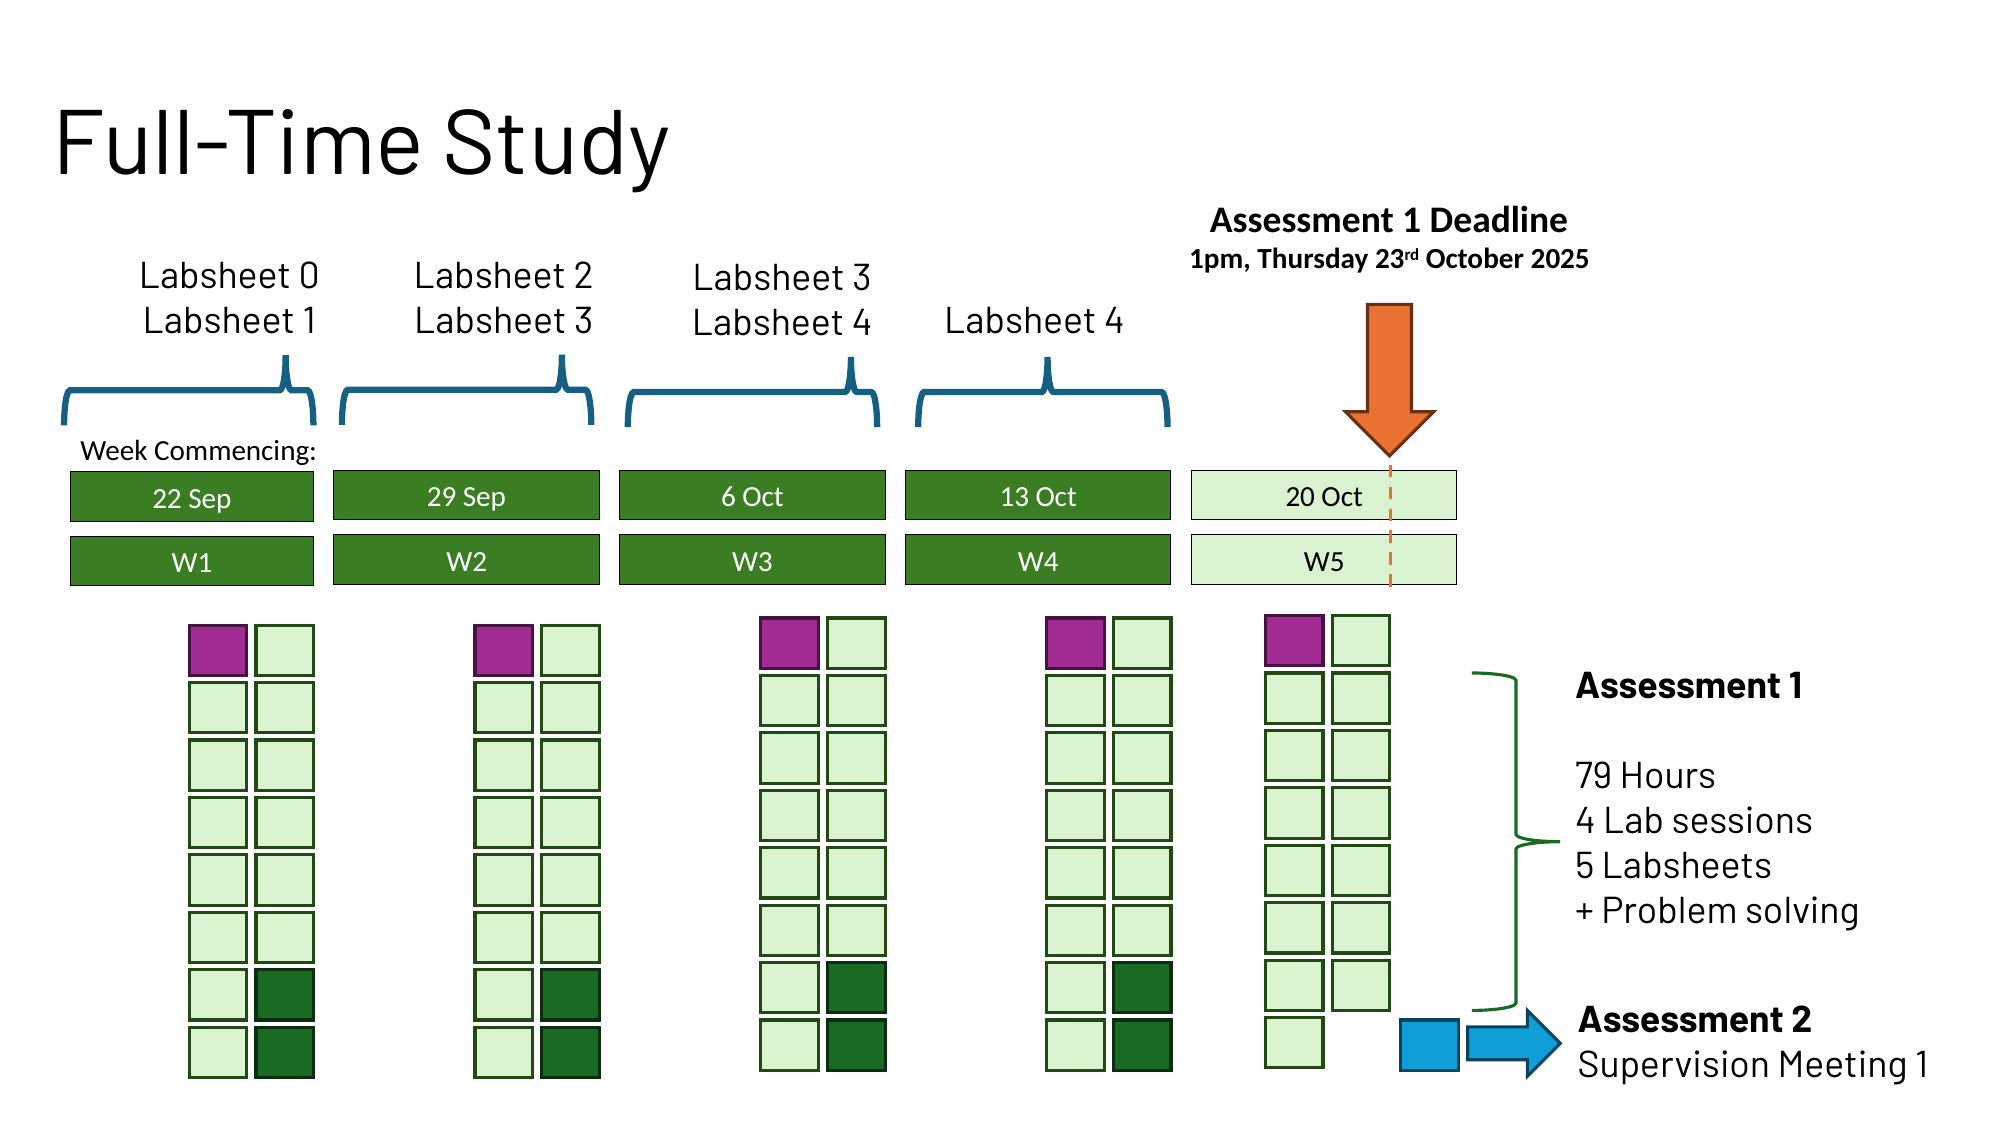

# Full-Time Study
Assessment 1 Deadline
1pm, Thursday 23rd October 2025

Week Commencing:
29 Sep
6 Oct
13 Oct
20 Oct
22 Sep
W2
W3
W4
W5
W1
Labsheet 2
Labsheet 3
Labsheet 0
Labsheet 1
Labsheet 3
Labsheet 4

Labsheet 4

Assessment 1

79 Hours
4 Lab sessions
5 Labsheets
+ Problem solving

Assessment 2
Supervision Meeting 1